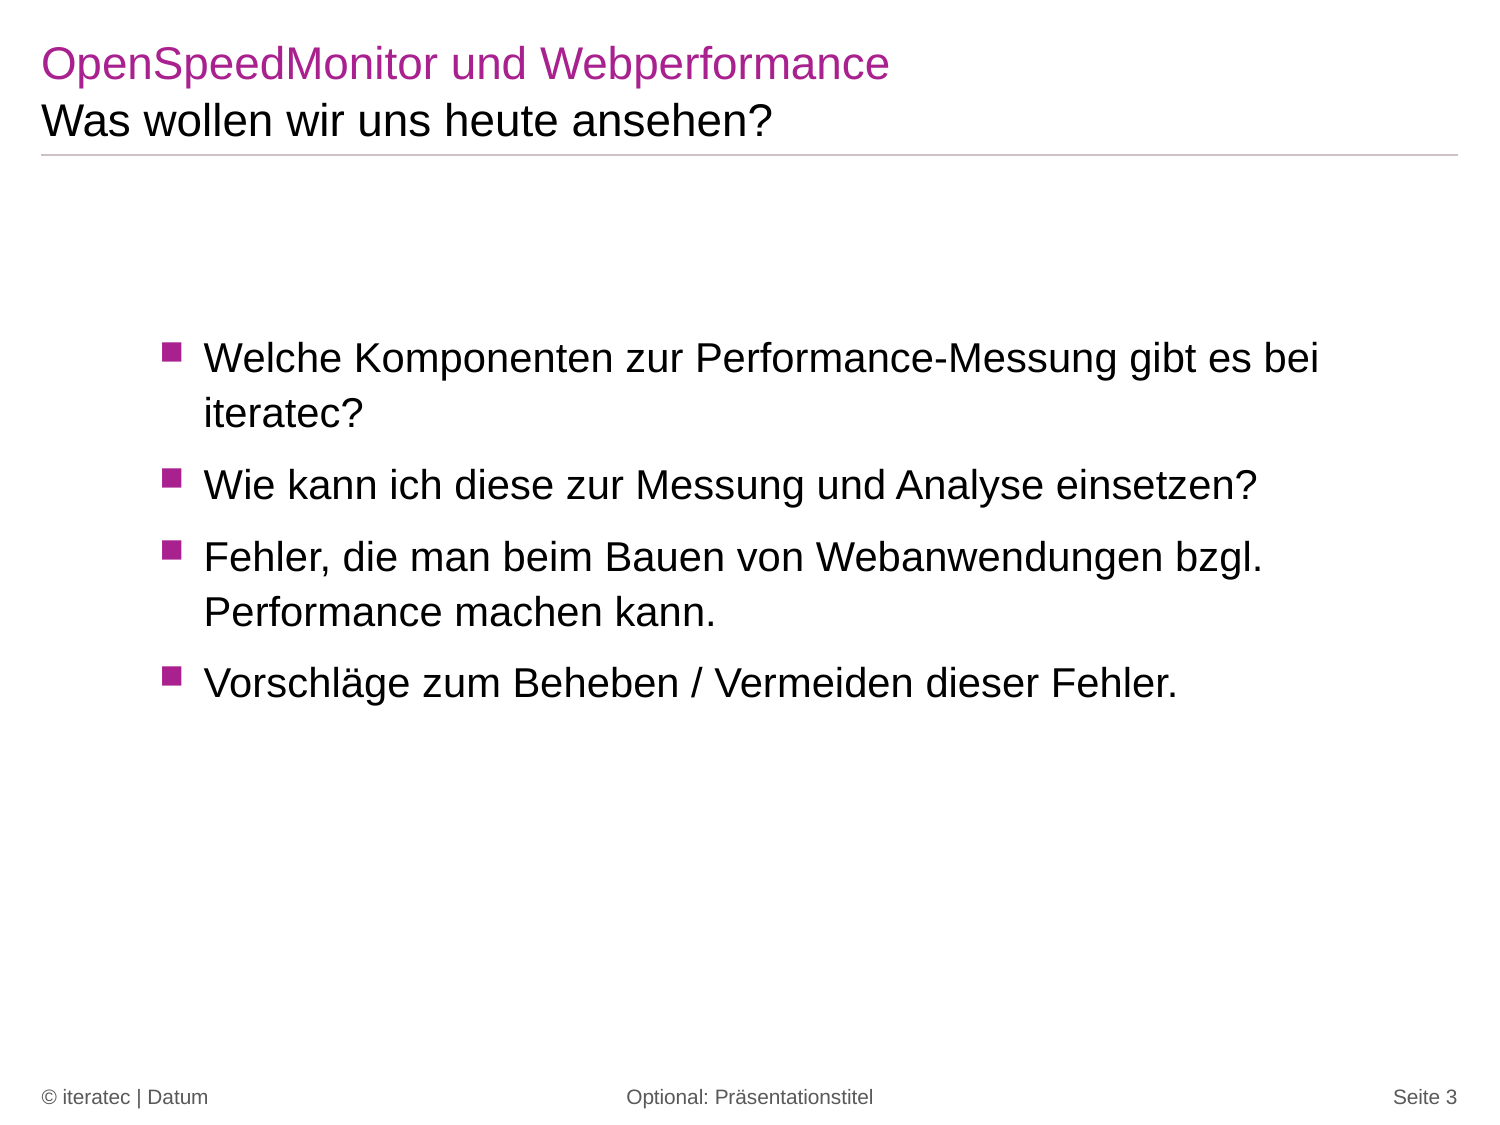

# OpenSpeedMonitor und Webperformance

Was wollen wir uns heute ansehen?
Welche Komponenten zur Performance-Messung gibt es bei iteratec?
Wie kann ich diese zur Messung und Analyse einsetzen?
Fehler, die man beim Bauen von Webanwendungen bzgl. Performance machen kann.
Vorschläge zum Beheben / Vermeiden dieser Fehler.
© iteratec | Datum
Optional: Präsentationstitel
Seite 3